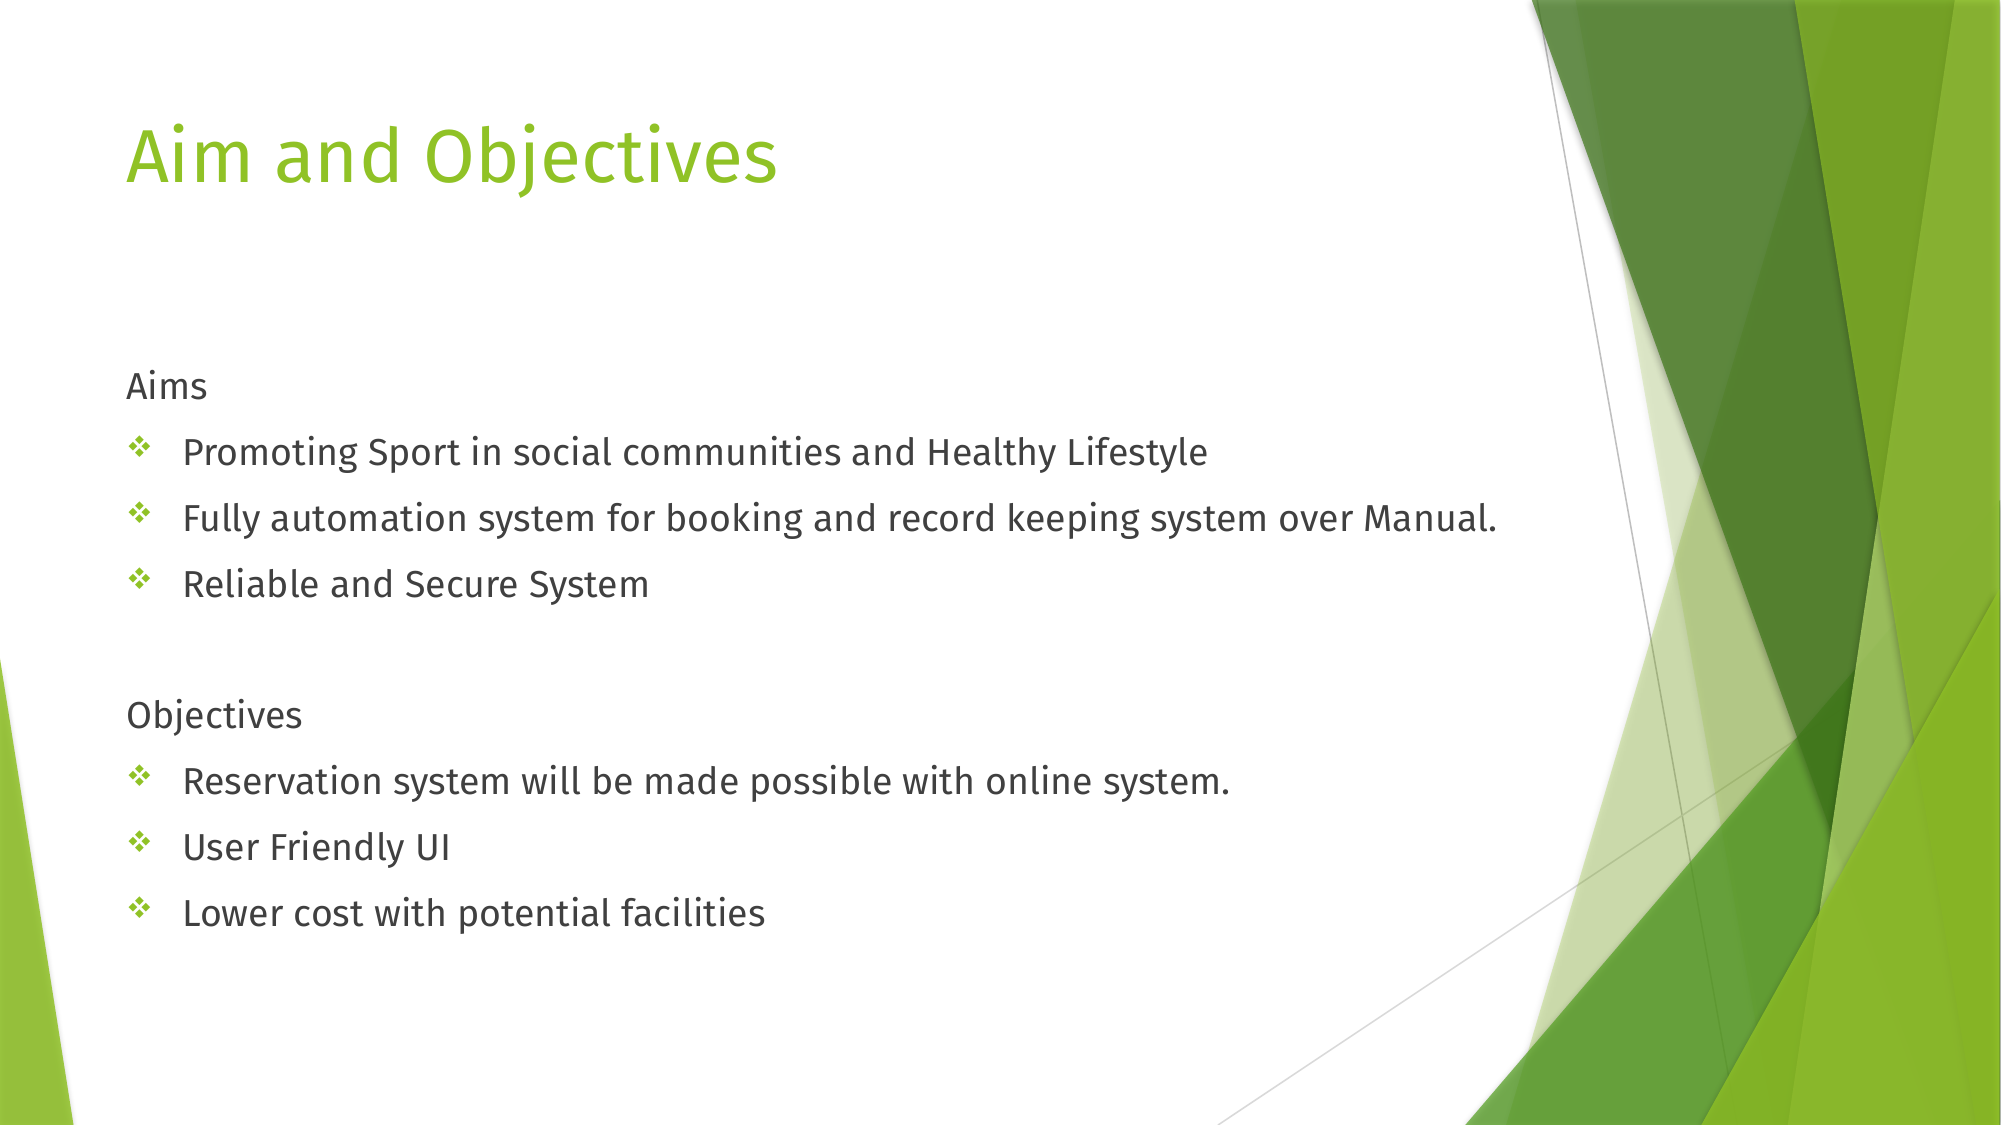

# Aim and Objectives
Aims
Promoting Sport in social communities and Healthy Lifestyle
Fully automation system for booking and record keeping system over Manual.
Reliable and Secure System

Objectives
Reservation system will be made possible with online system.
User Friendly UI
Lower cost with potential facilities